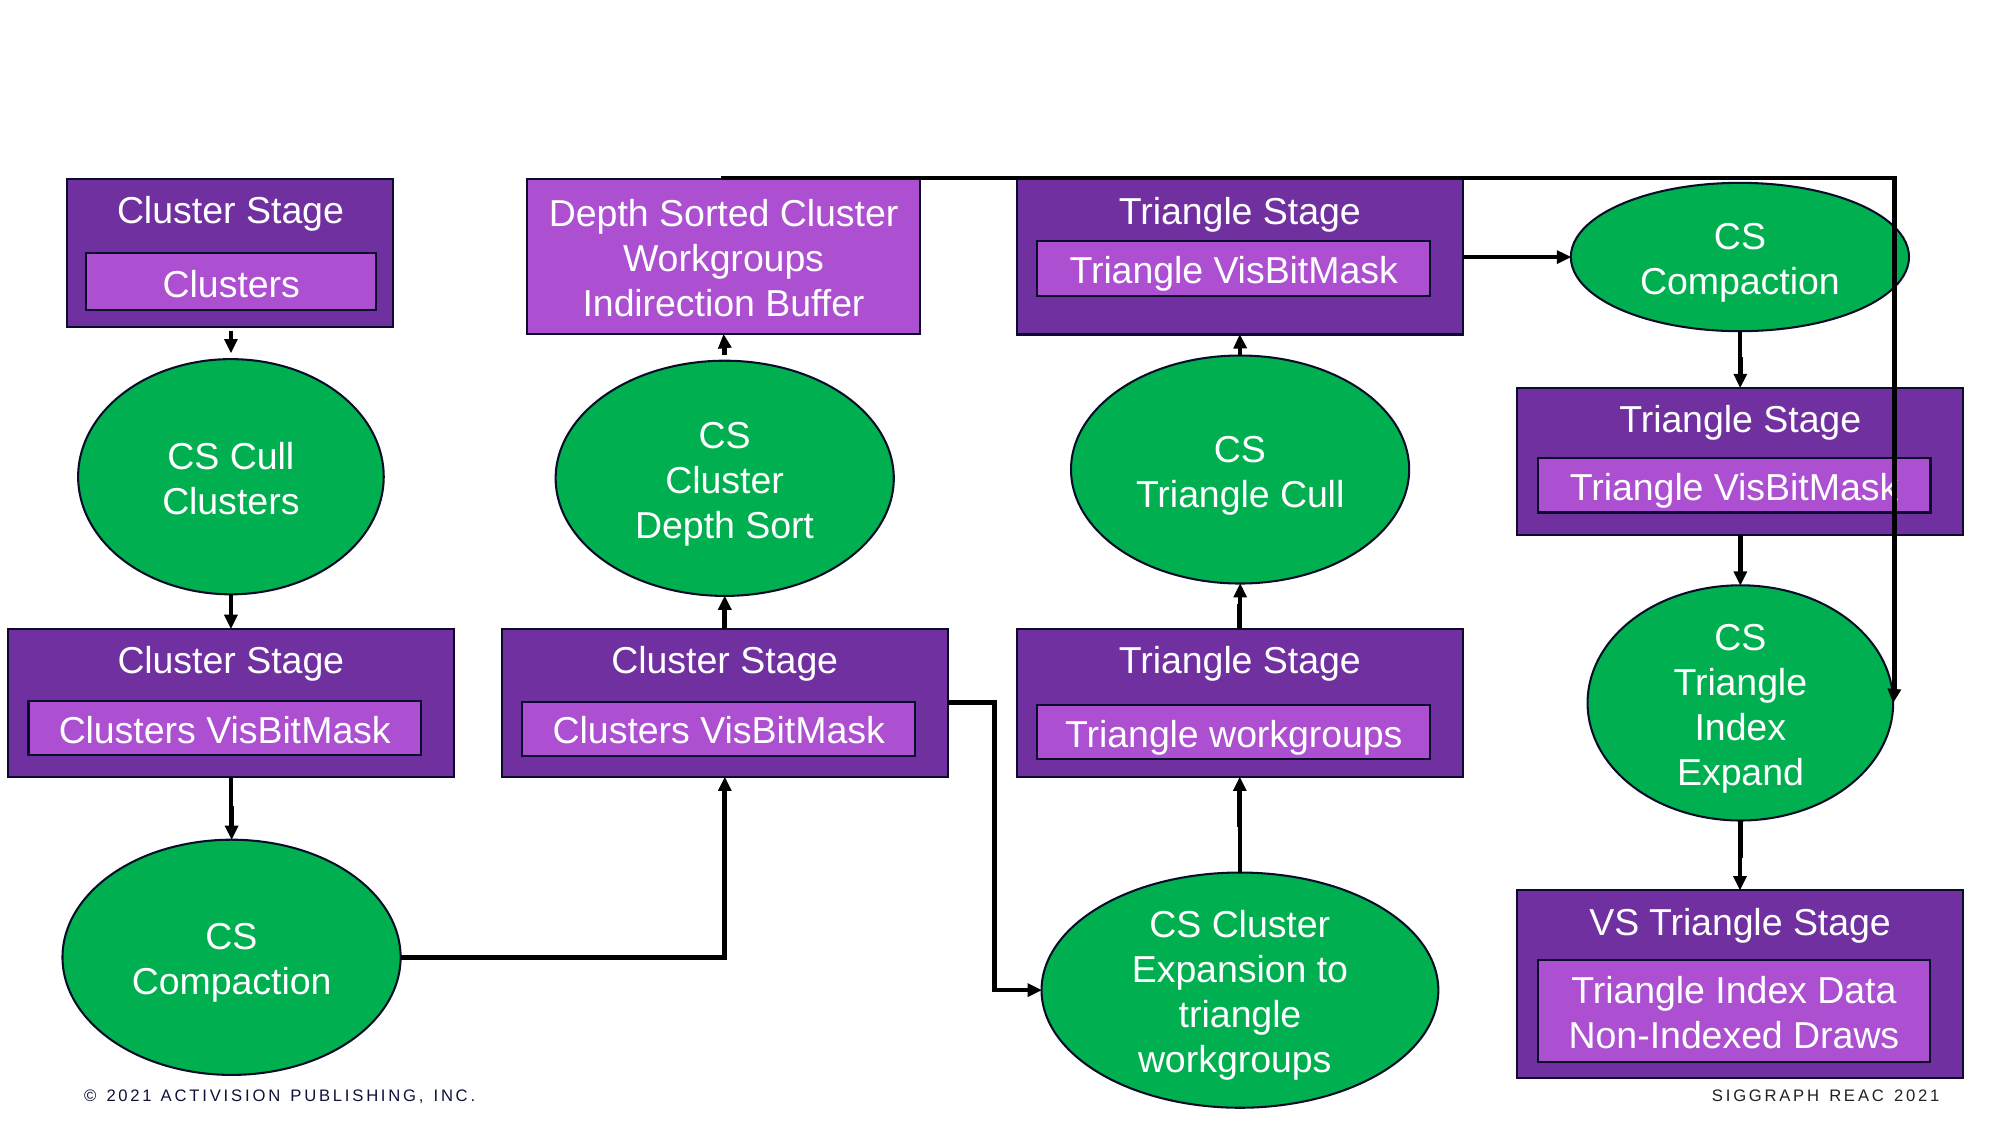

# Pipeline Setup : CULLING
Cluster Stage
Depth Sorted Cluster Workgroups Indirection Buffer
Triangle Stage
CS
Compaction
Triangle VisBitMask
Clusters
CS
Triangle Cull
CS Cull Clusters
CS
Cluster Depth Sort
Triangle Stage
Triangle VisBitMask
CS
Triangle Index Expand
Cluster Stage
Cluster Stage
Triangle Stage
Clusters VisBitMask
Clusters VisBitMask
Triangle workgroups
CS
Compaction
CS Cluster
Expansion to triangle workgroups
VS Triangle Stage
Triangle Index Data
Non-Indexed Draws